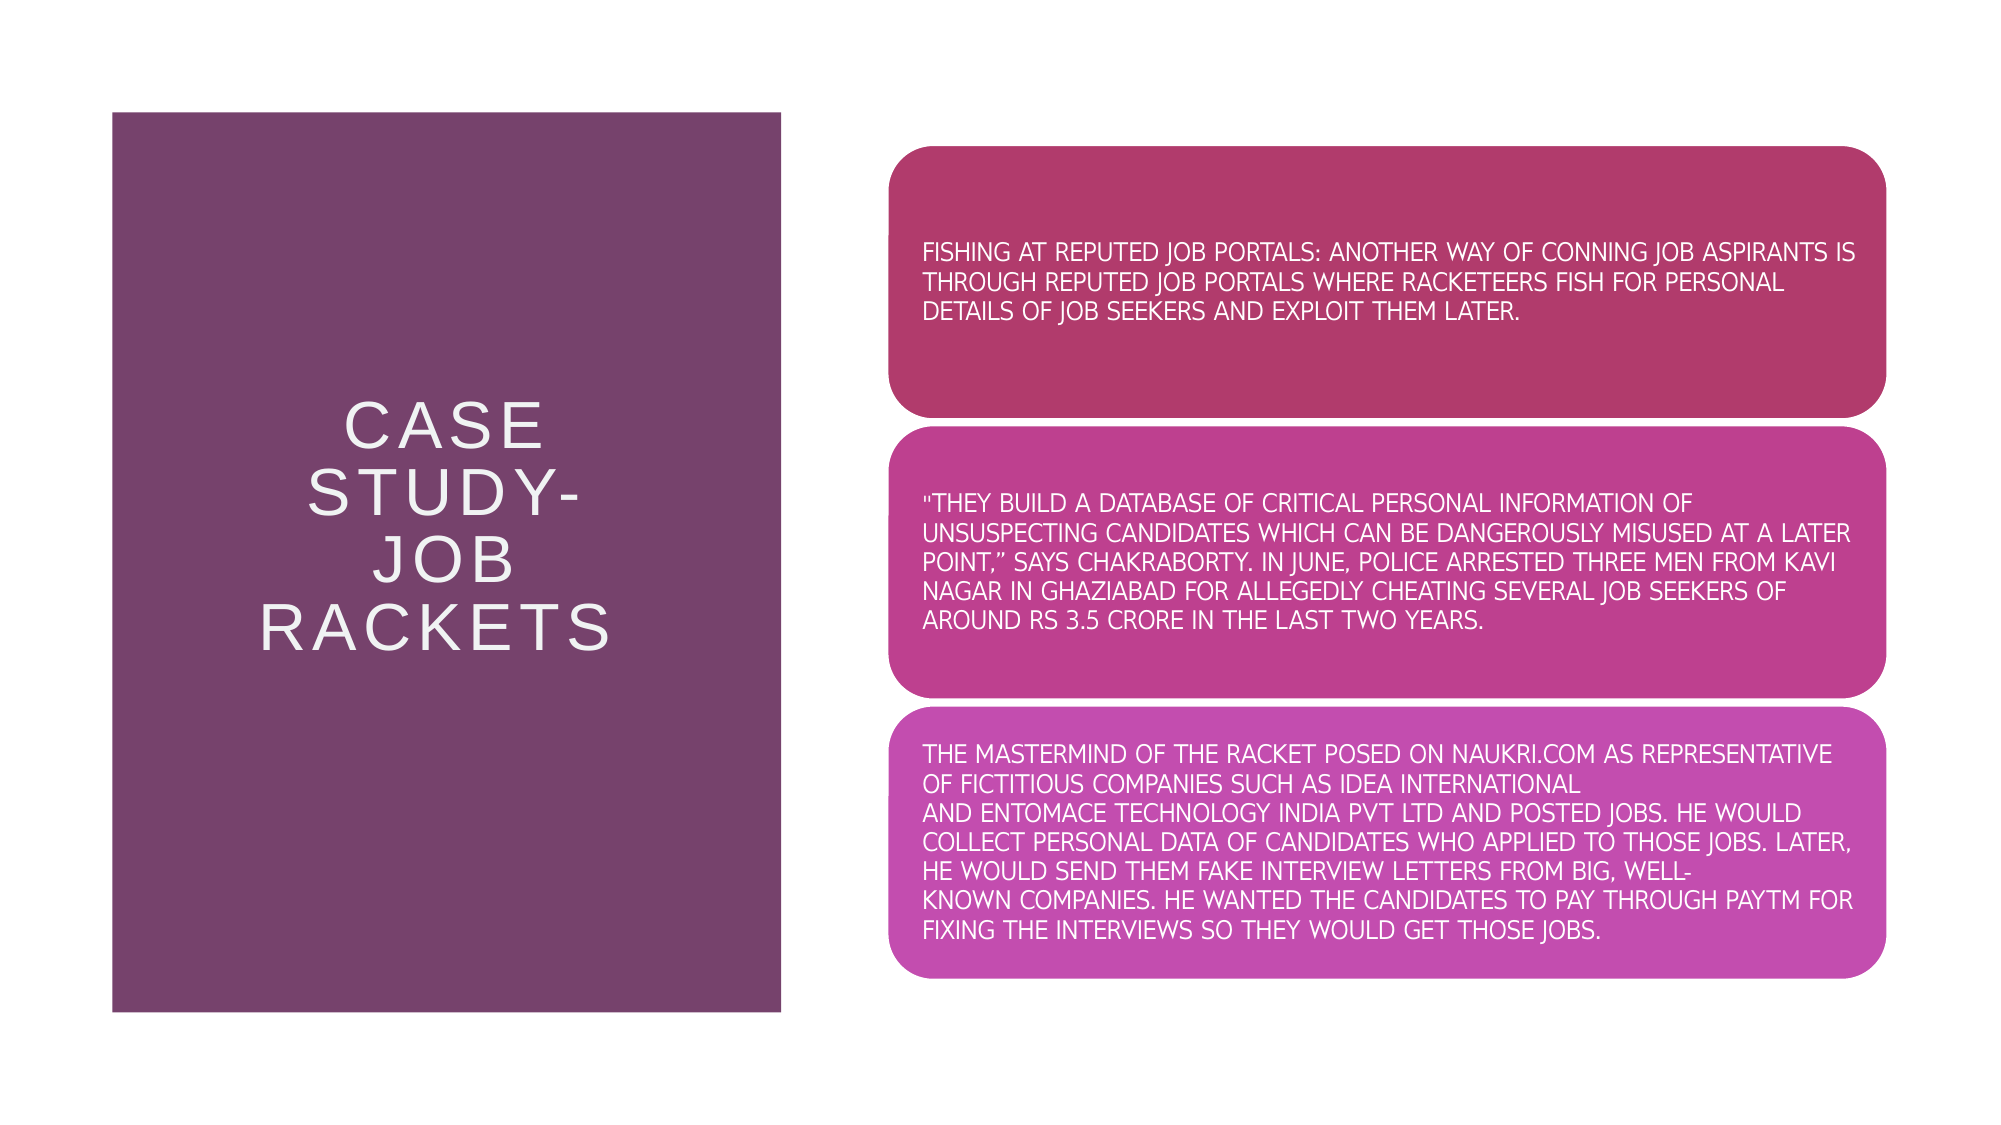

fishing at reputed job portals: Another way of conning job aspirants is through reputed job portals where racketeers fish for personal details of job seekers and exploit them later.
"They build a database of critical personal information of unsuspecting candidates which can be dangerously misused at a later point,” says Chakraborty. In June, police arrested three men from Kavi Nagar in Ghaziabad for allegedly cheating several job seekers of around Rs 3.5 crore in the last two years.
The mastermind of the racket posed on Naukri.com as representative of fictitious companies such as Idea International and Entomace Technology India Pvt Ltd and posted jobs. He would collect personal data of candidates who applied to those jobs. Later, he would send them fake interview letters from big, well-known companies. He wanted the candidates to pay through Paytm for fixing the interviews so they would get those jobs.
# Case Study-Job rackets